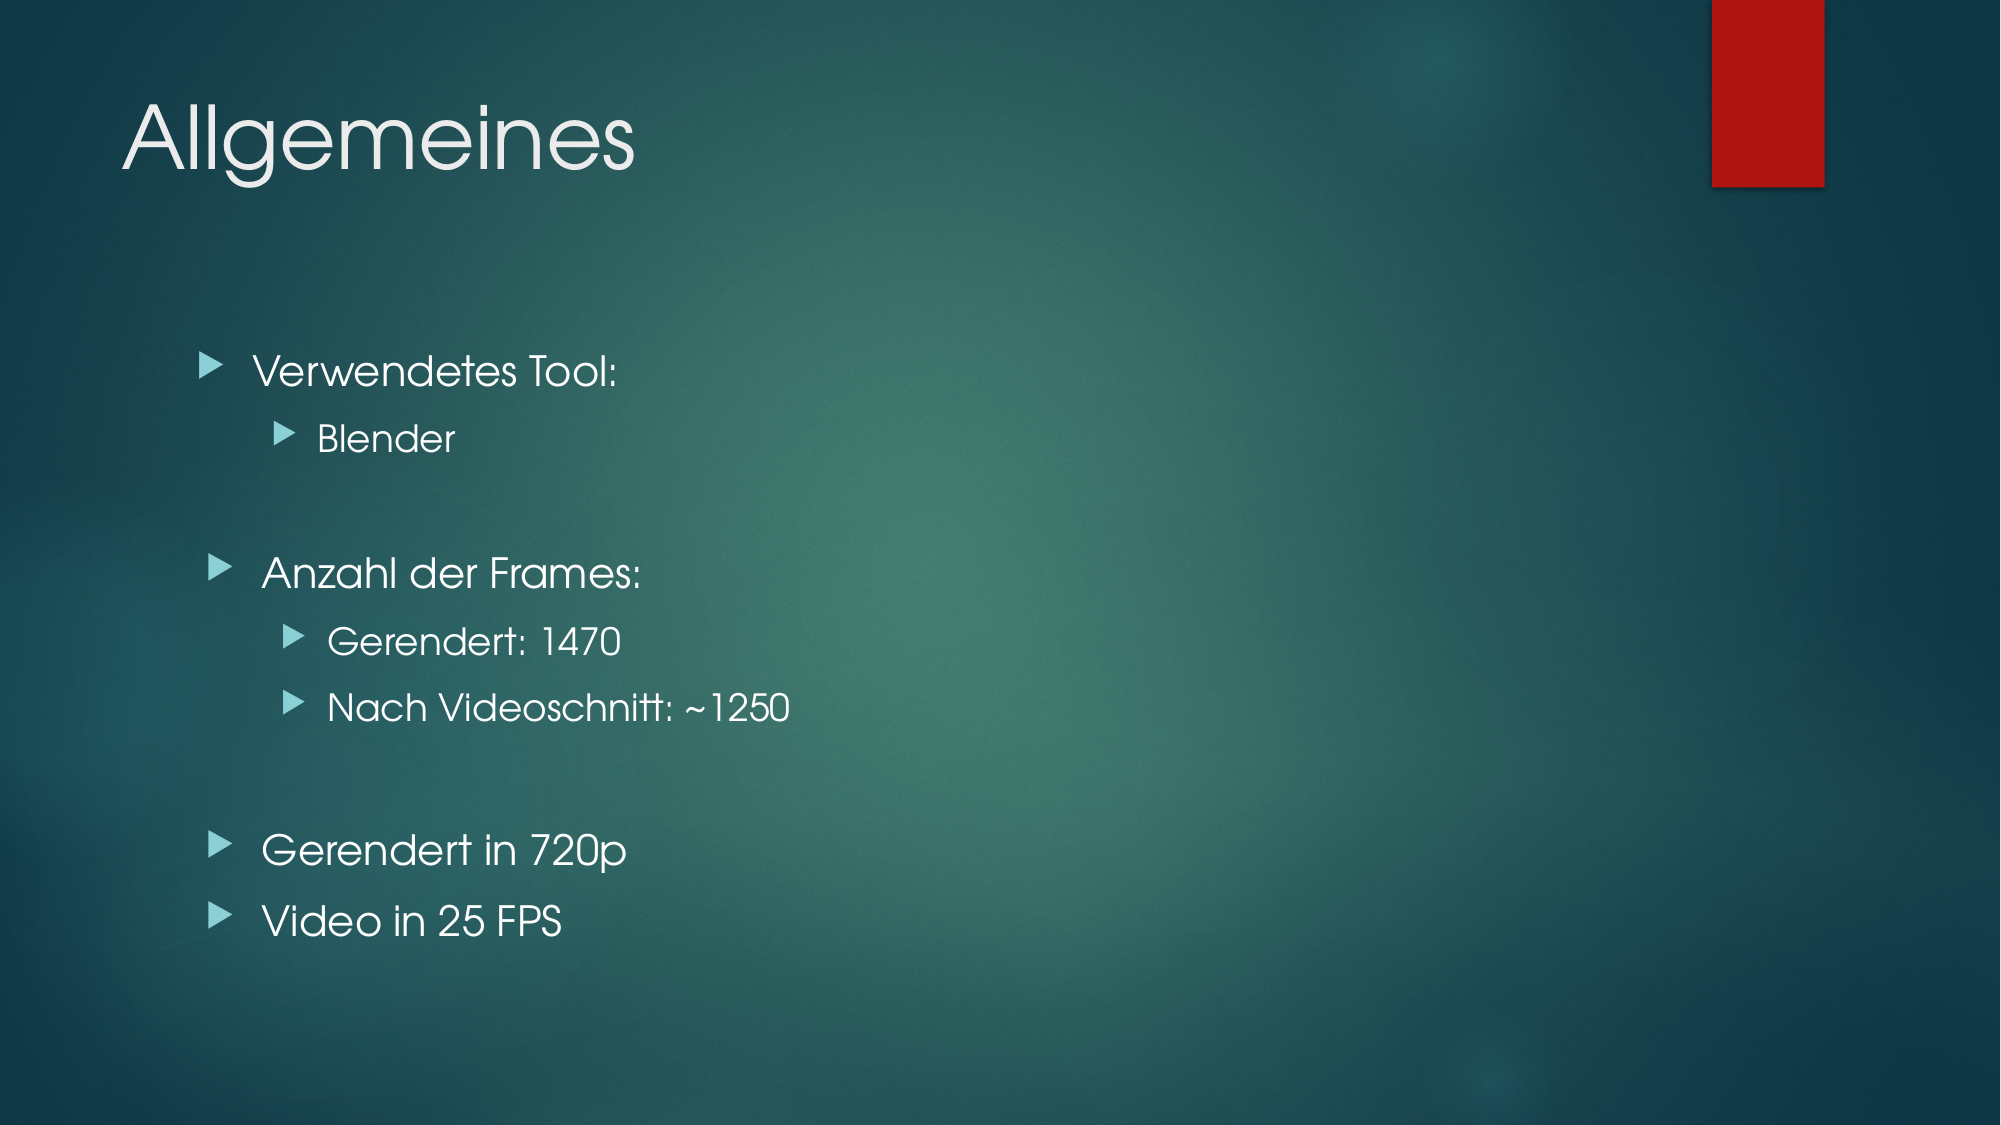

# Allgemeines
Verwendetes Tool:
Blender

Anzahl der Frames:
Gerendert: 1470
Nach Videoschnitt: ~1250

Gerendert in 720p
Video in 25 FPS